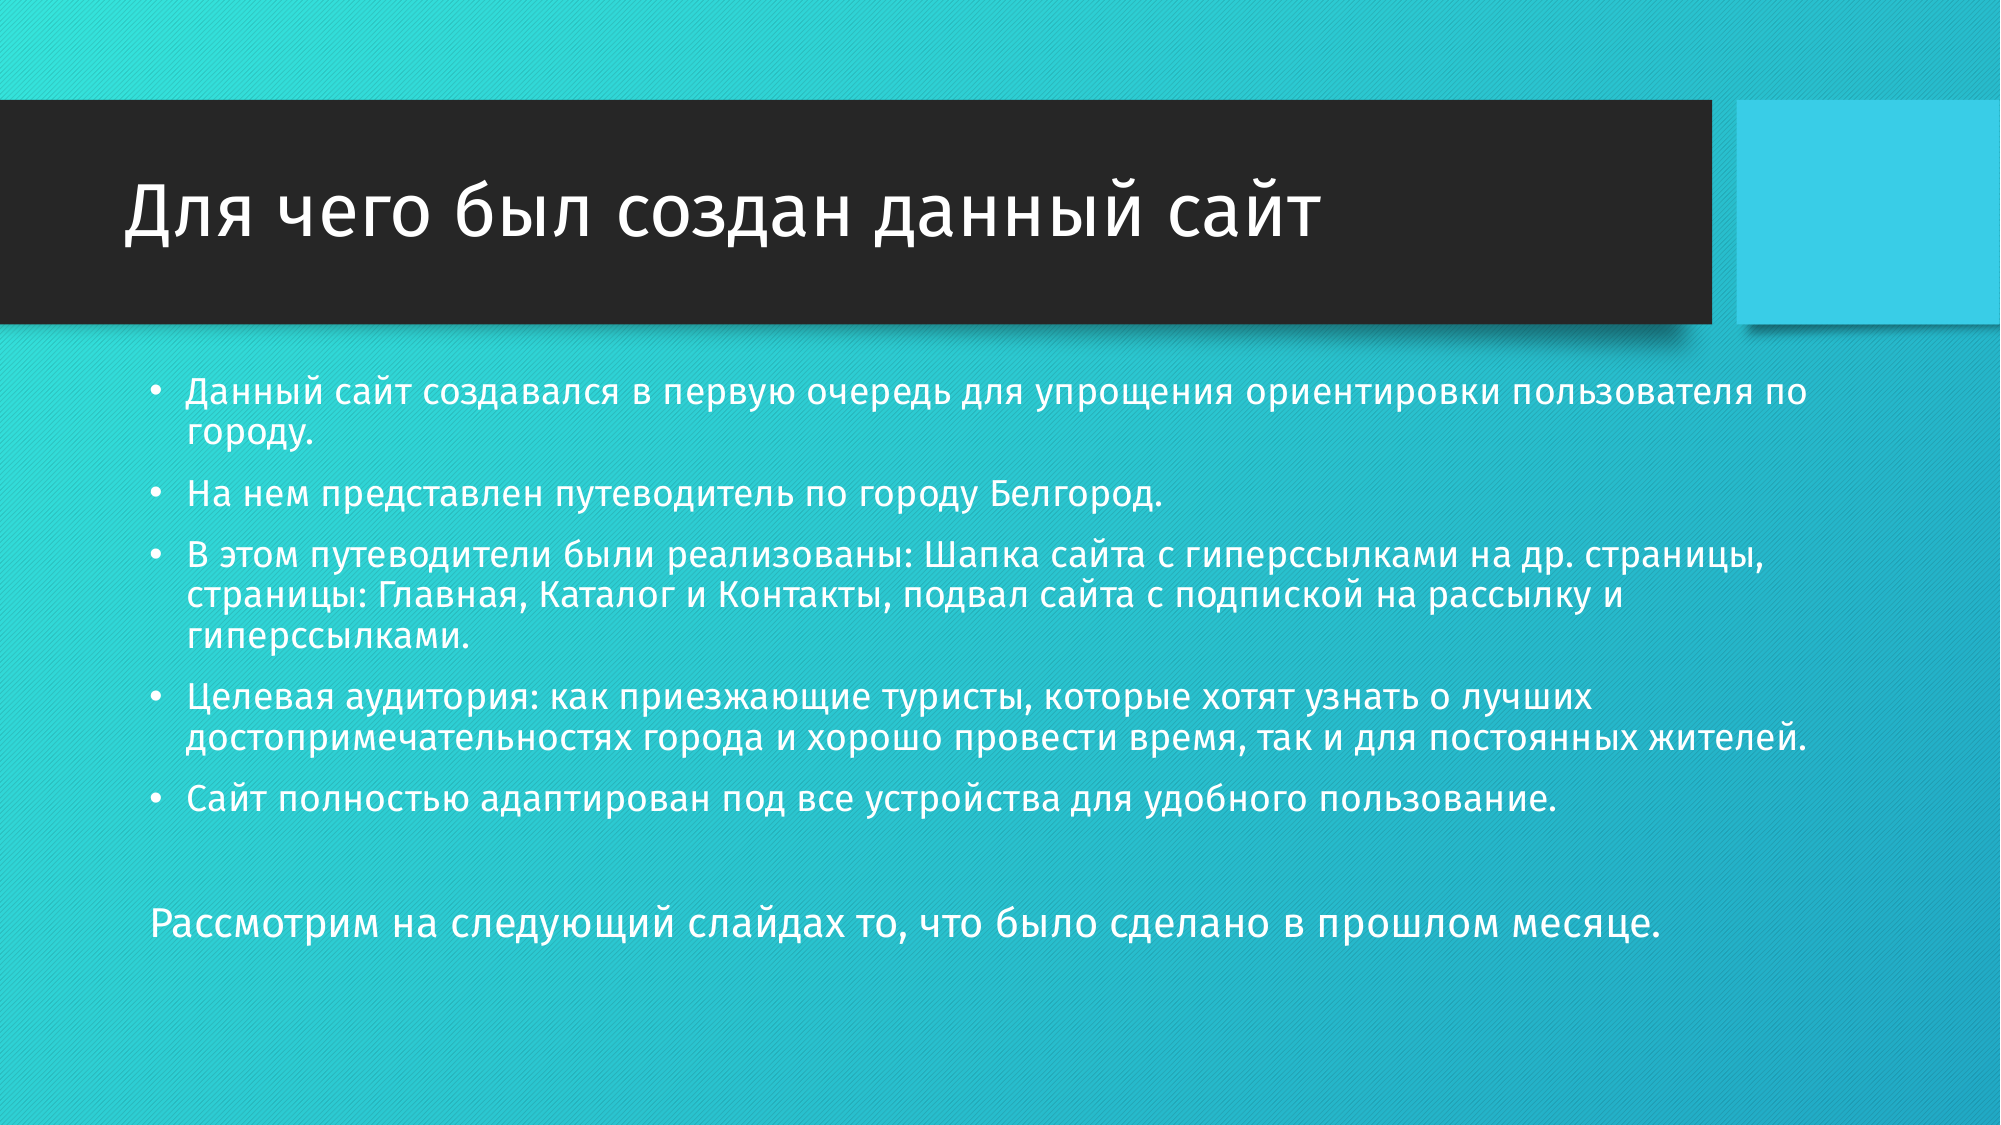

# Для чего был создан данный сайт
Данный сайт создавался в первую очередь для упрощения ориентировки пользователя по городу.
На нем представлен путеводитель по городу Белгород.
В этом путеводители были реализованы: Шапка сайта с гиперссылками на др. страницы, страницы: Главная, Каталог и Контакты, подвал сайта с подпиской на рассылку и гиперссылками.
Целевая аудитория: как приезжающие туристы, которые хотят узнать о лучших достопримечательностях города и хорошо провести время, так и для постоянных жителей.
Сайт полностью адаптирован под все устройства для удобного пользование.

Рассмотрим на следующий слайдах то, что было сделано в прошлом месяце.